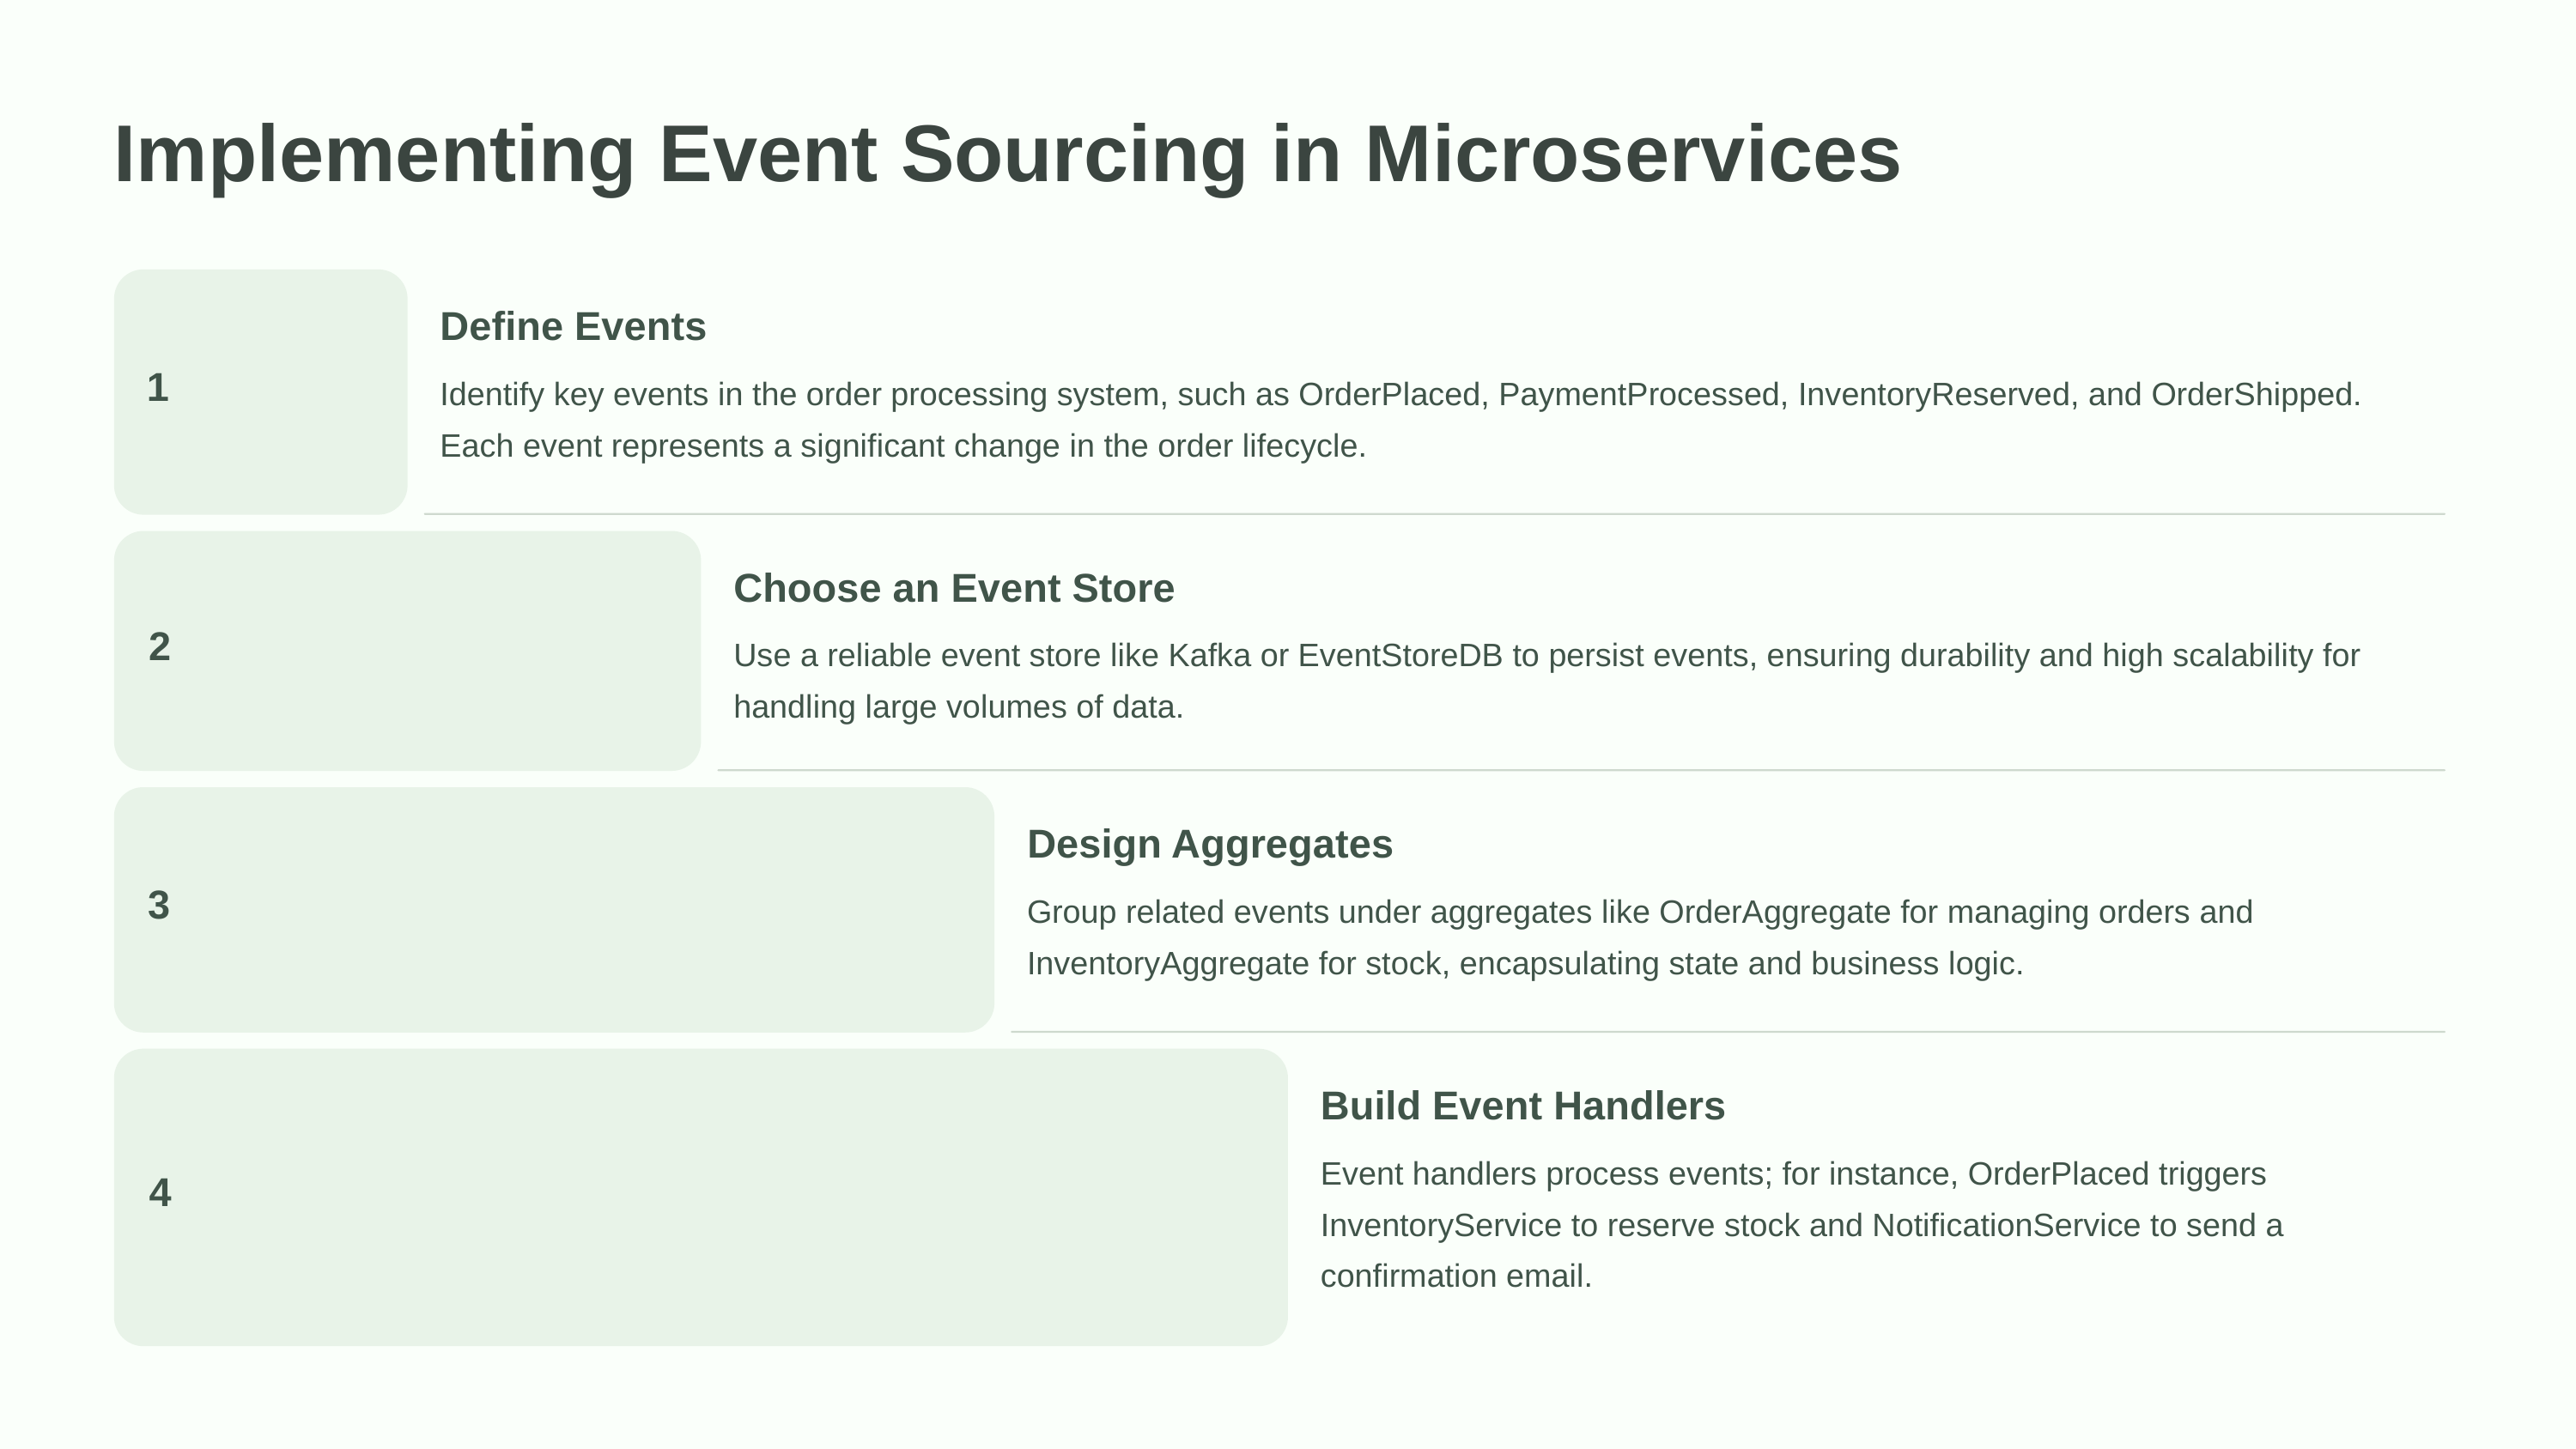

Implementing Event Sourcing in Microservices

Define Events
1
Identify key events in the order processing system, such as OrderPlaced, PaymentProcessed, InventoryReserved, and OrderShipped. Each event represents a significant change in the order lifecycle.

Choose an Event Store
2
Use a reliable event store like Kafka or EventStoreDB to persist events, ensuring durability and high scalability for handling large volumes of data.

Design Aggregates
3
Group related events under aggregates like OrderAggregate for managing orders and InventoryAggregate for stock, encapsulating state and business logic.

Build Event Handlers
Event handlers process events; for instance, OrderPlaced triggers InventoryService to reserve stock and NotificationService to send a confirmation email.
4